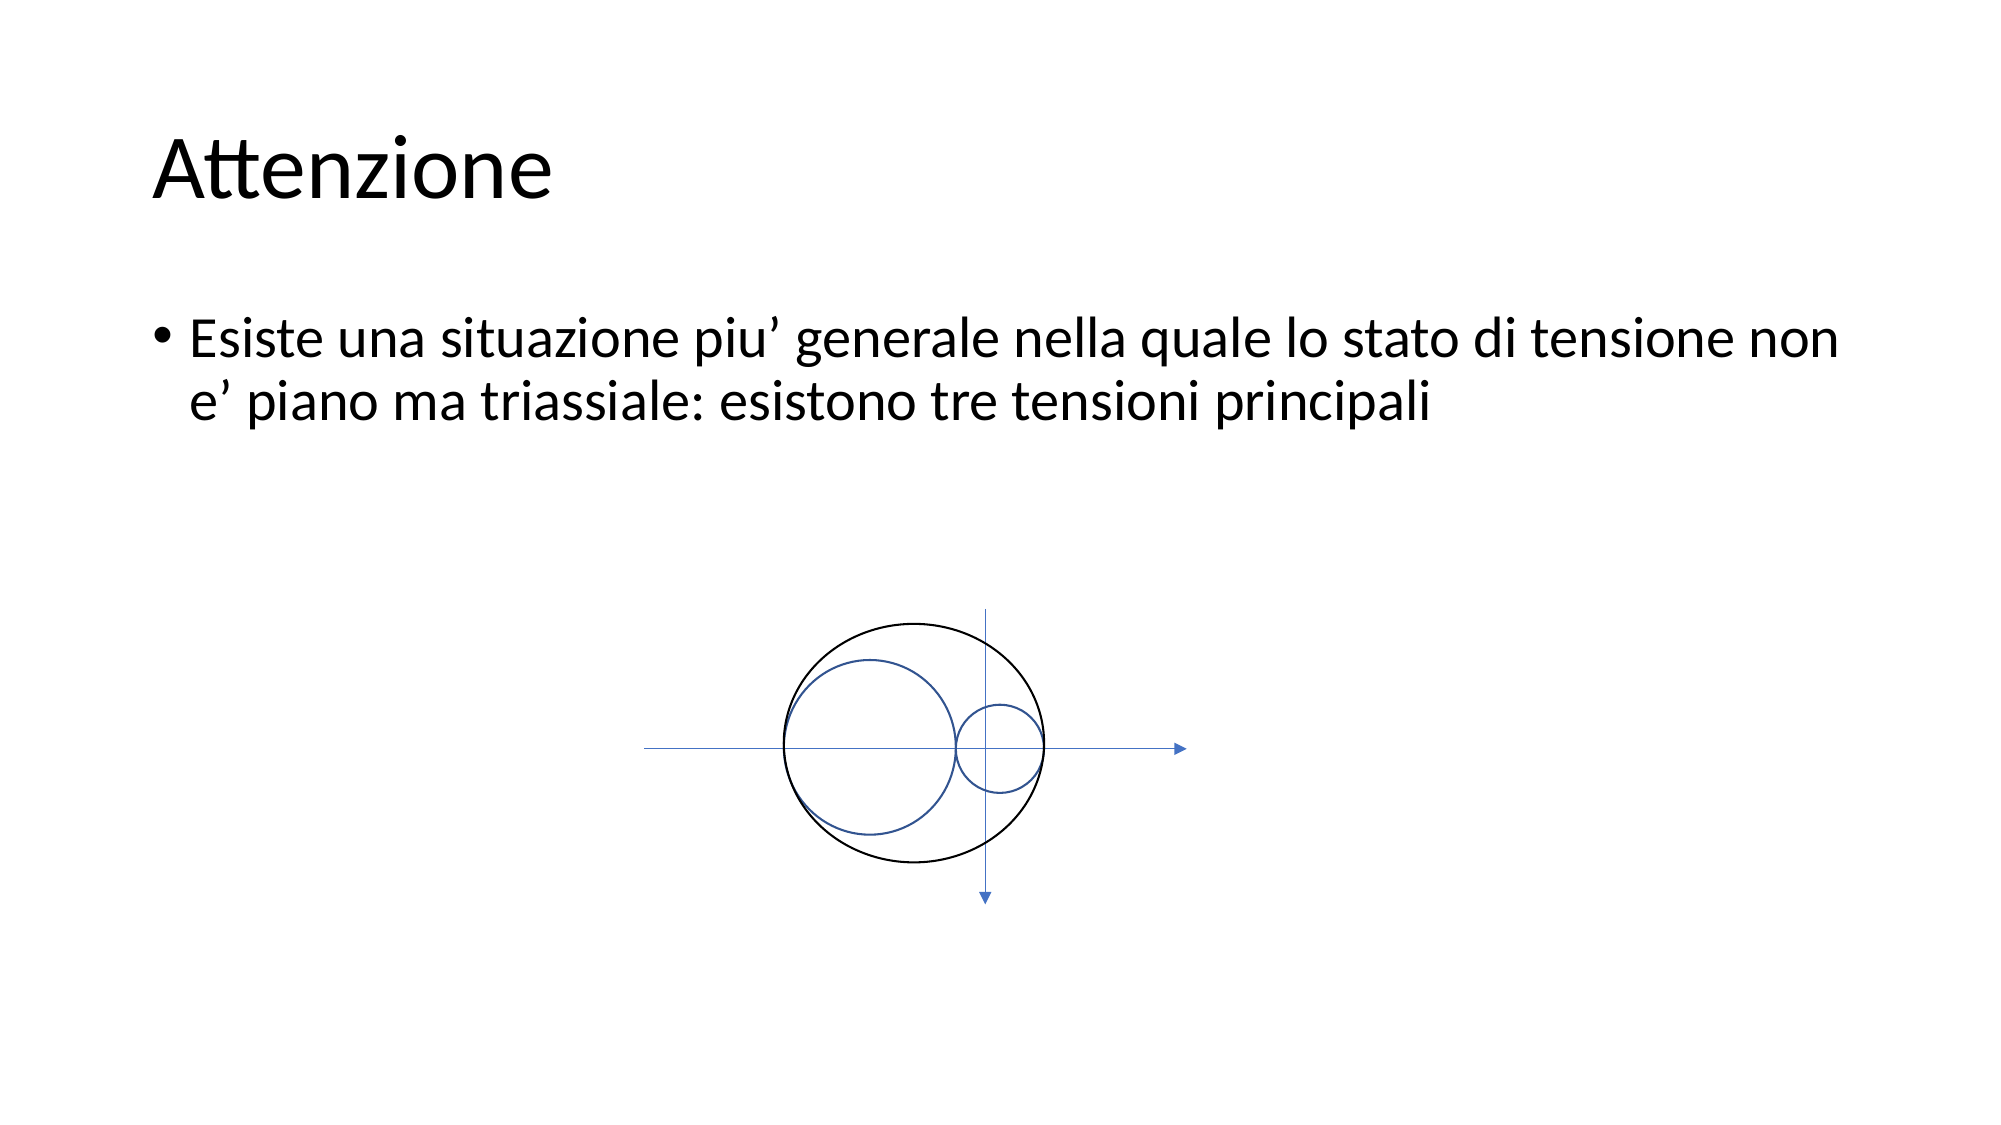

# Attenzione
Esiste una situazione piu’ generale nella quale lo stato di tensione non e’ piano ma triassiale: esistono tre tensioni principali